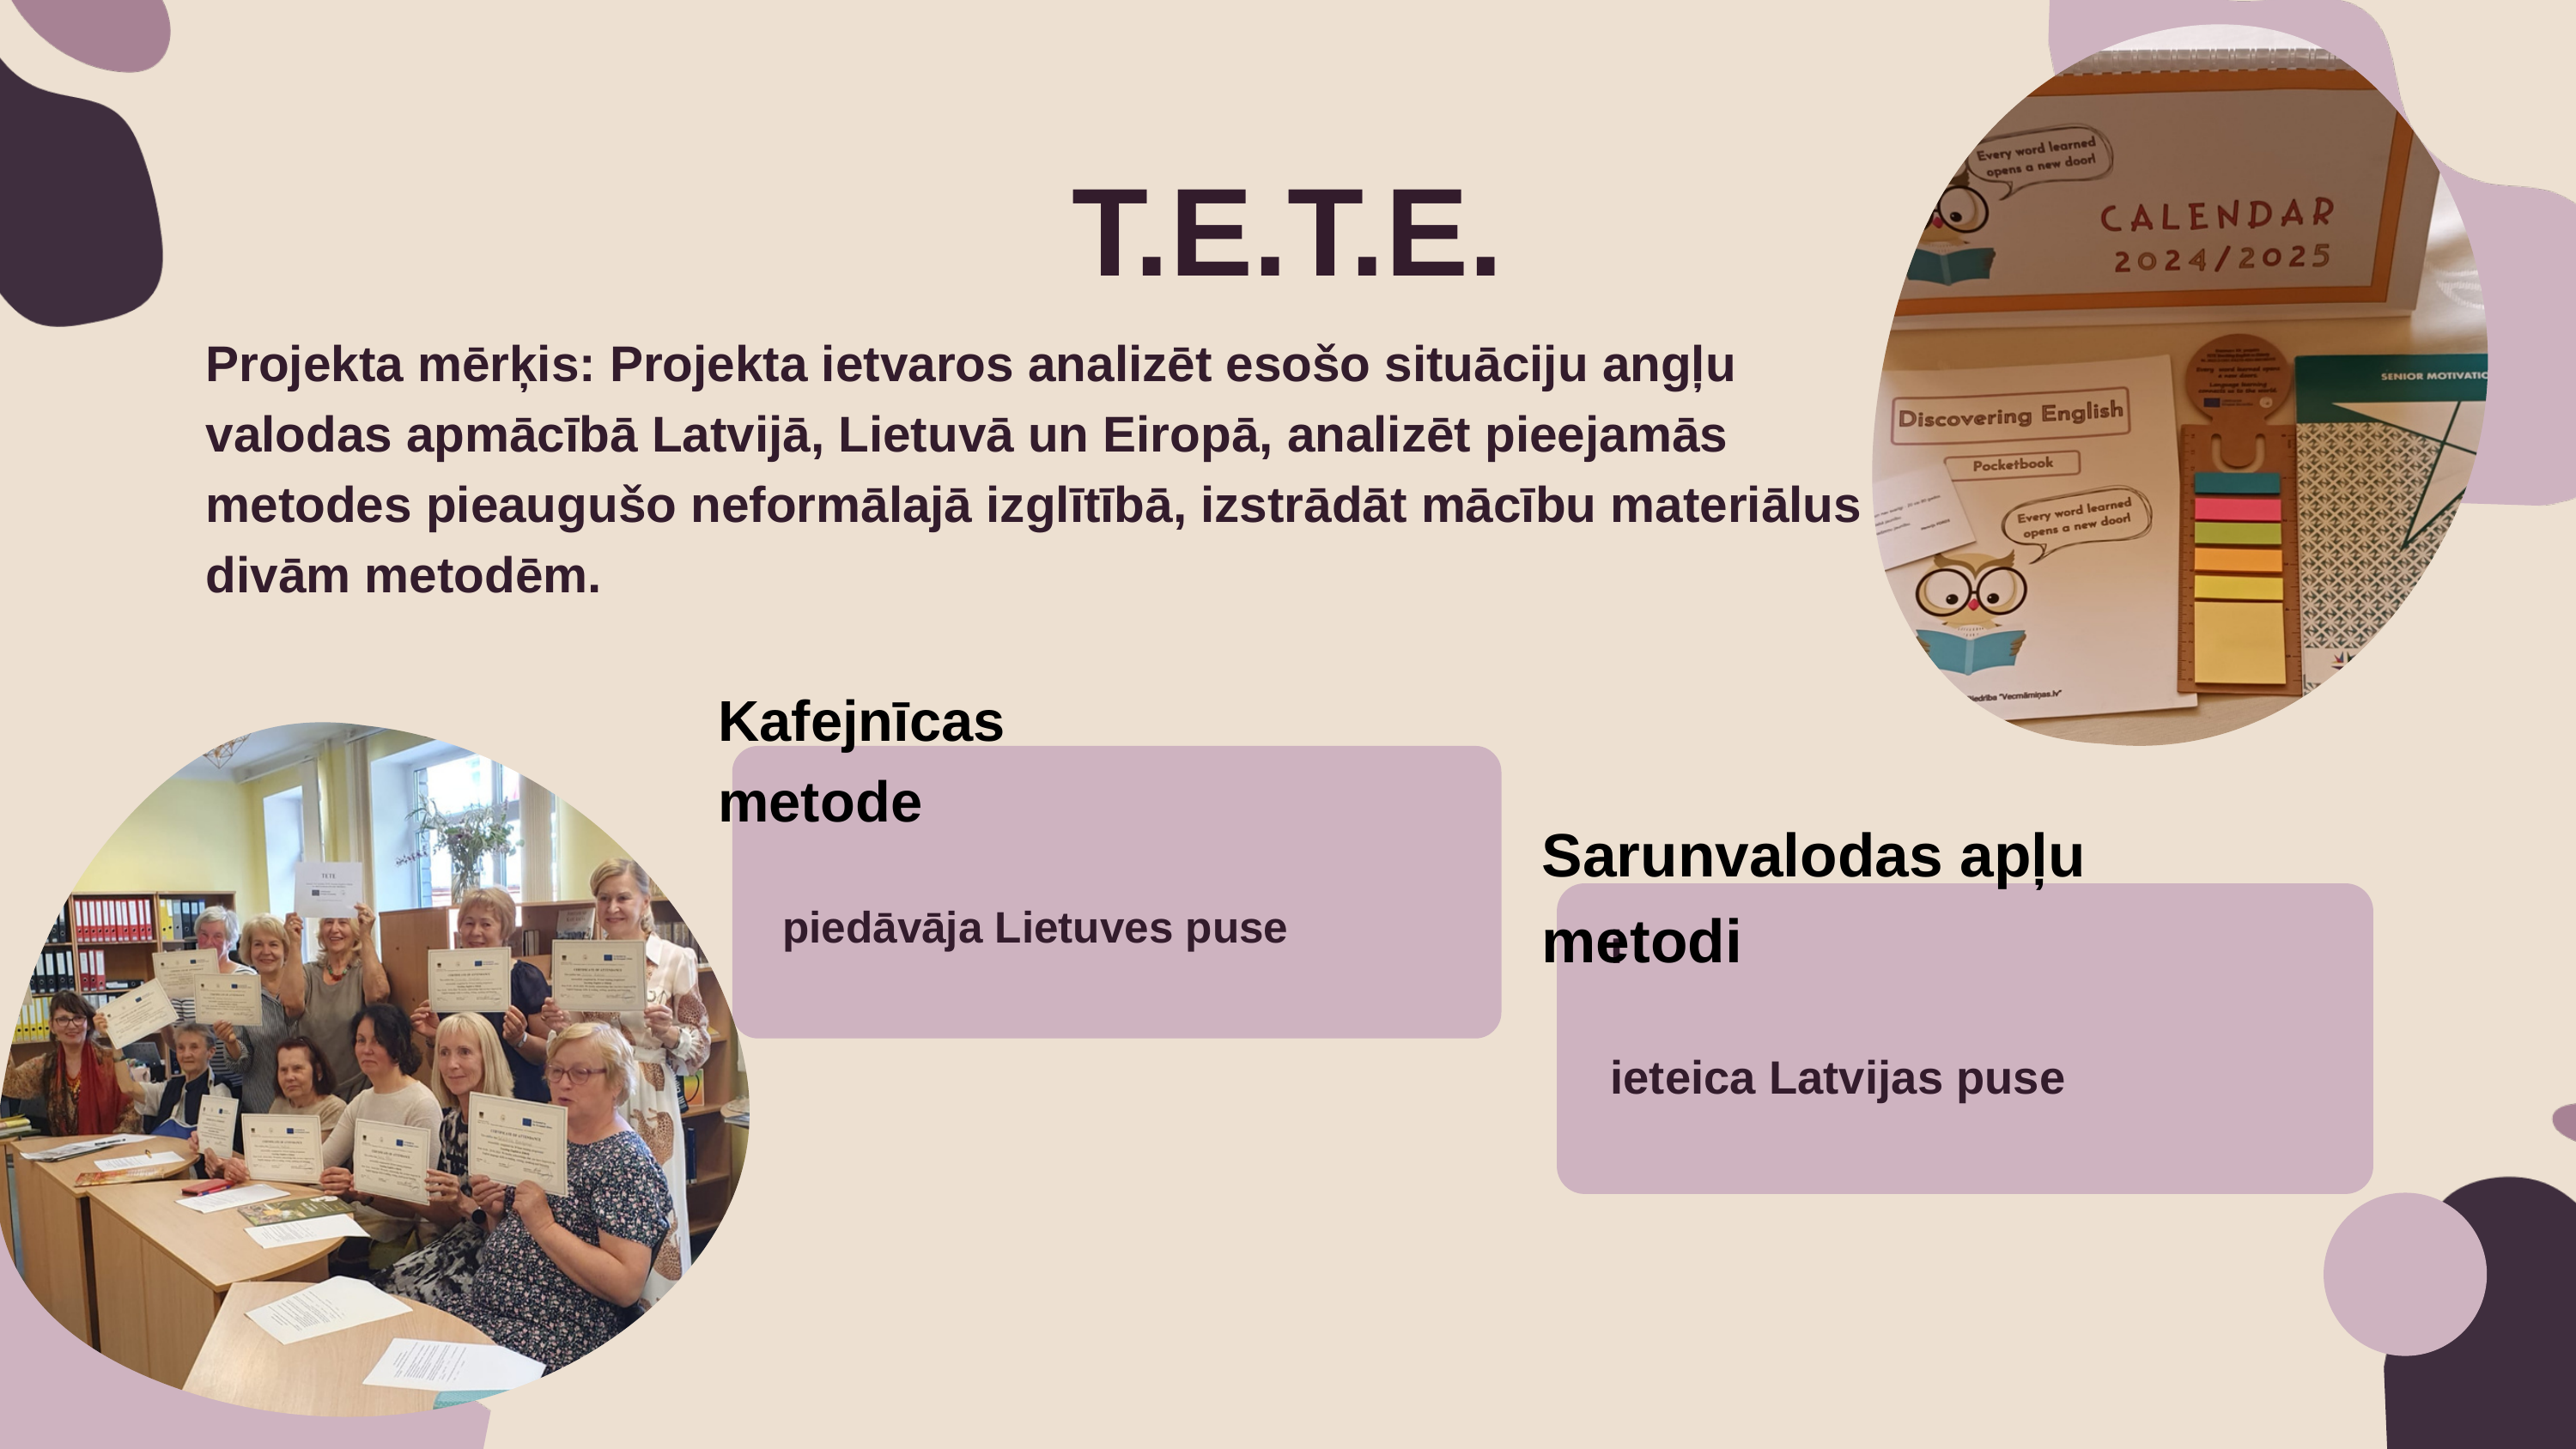

T.E.T.E.
Projekta mērķis: Projekta ietvaros analizēt esošo situāciju angļu valodas apmācībā Latvijā, Lietuvā un Eiropā, analizēt pieejamās metodes pieaugušo neformālajā izglītībā, izstrādāt mācību materiālus divām metodēm.
Kafejnīcas metode

piedāvāja Lietuves puse

Sarunvalodas apļu metodi

i

ieteica Latvijas puse